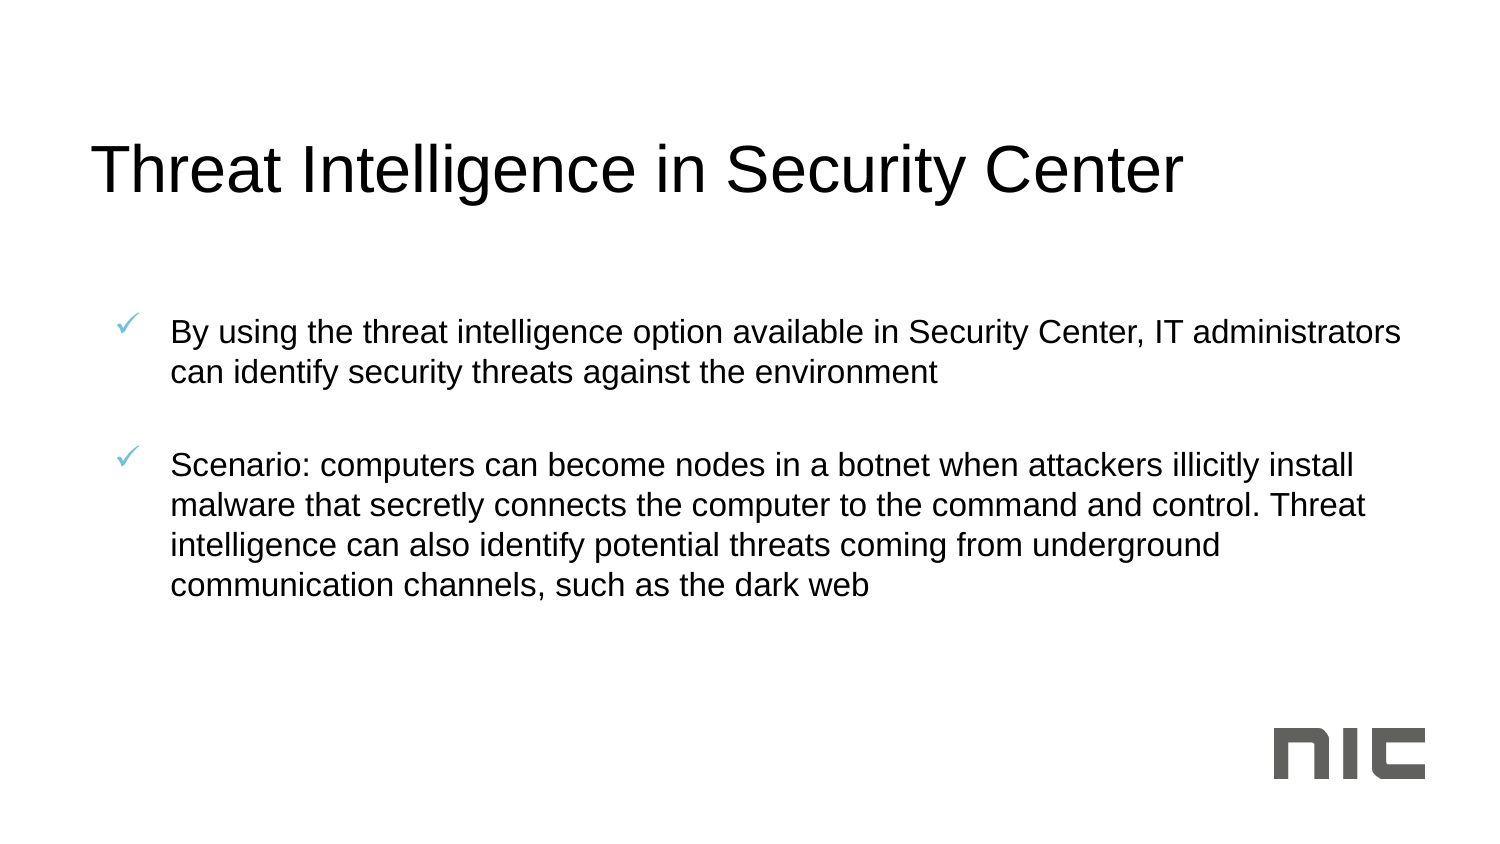

# Threat Intelligence in Security Center

By using the threat intelligence option available in Security Center, IT administrators can identify security threats against the environment

Scenario: computers can become nodes in a botnet when attackers illicitly install malware that secretly connects the computer to the command and control. Threat intelligence can also identify potential threats coming from underground communication channels, such as the dark web